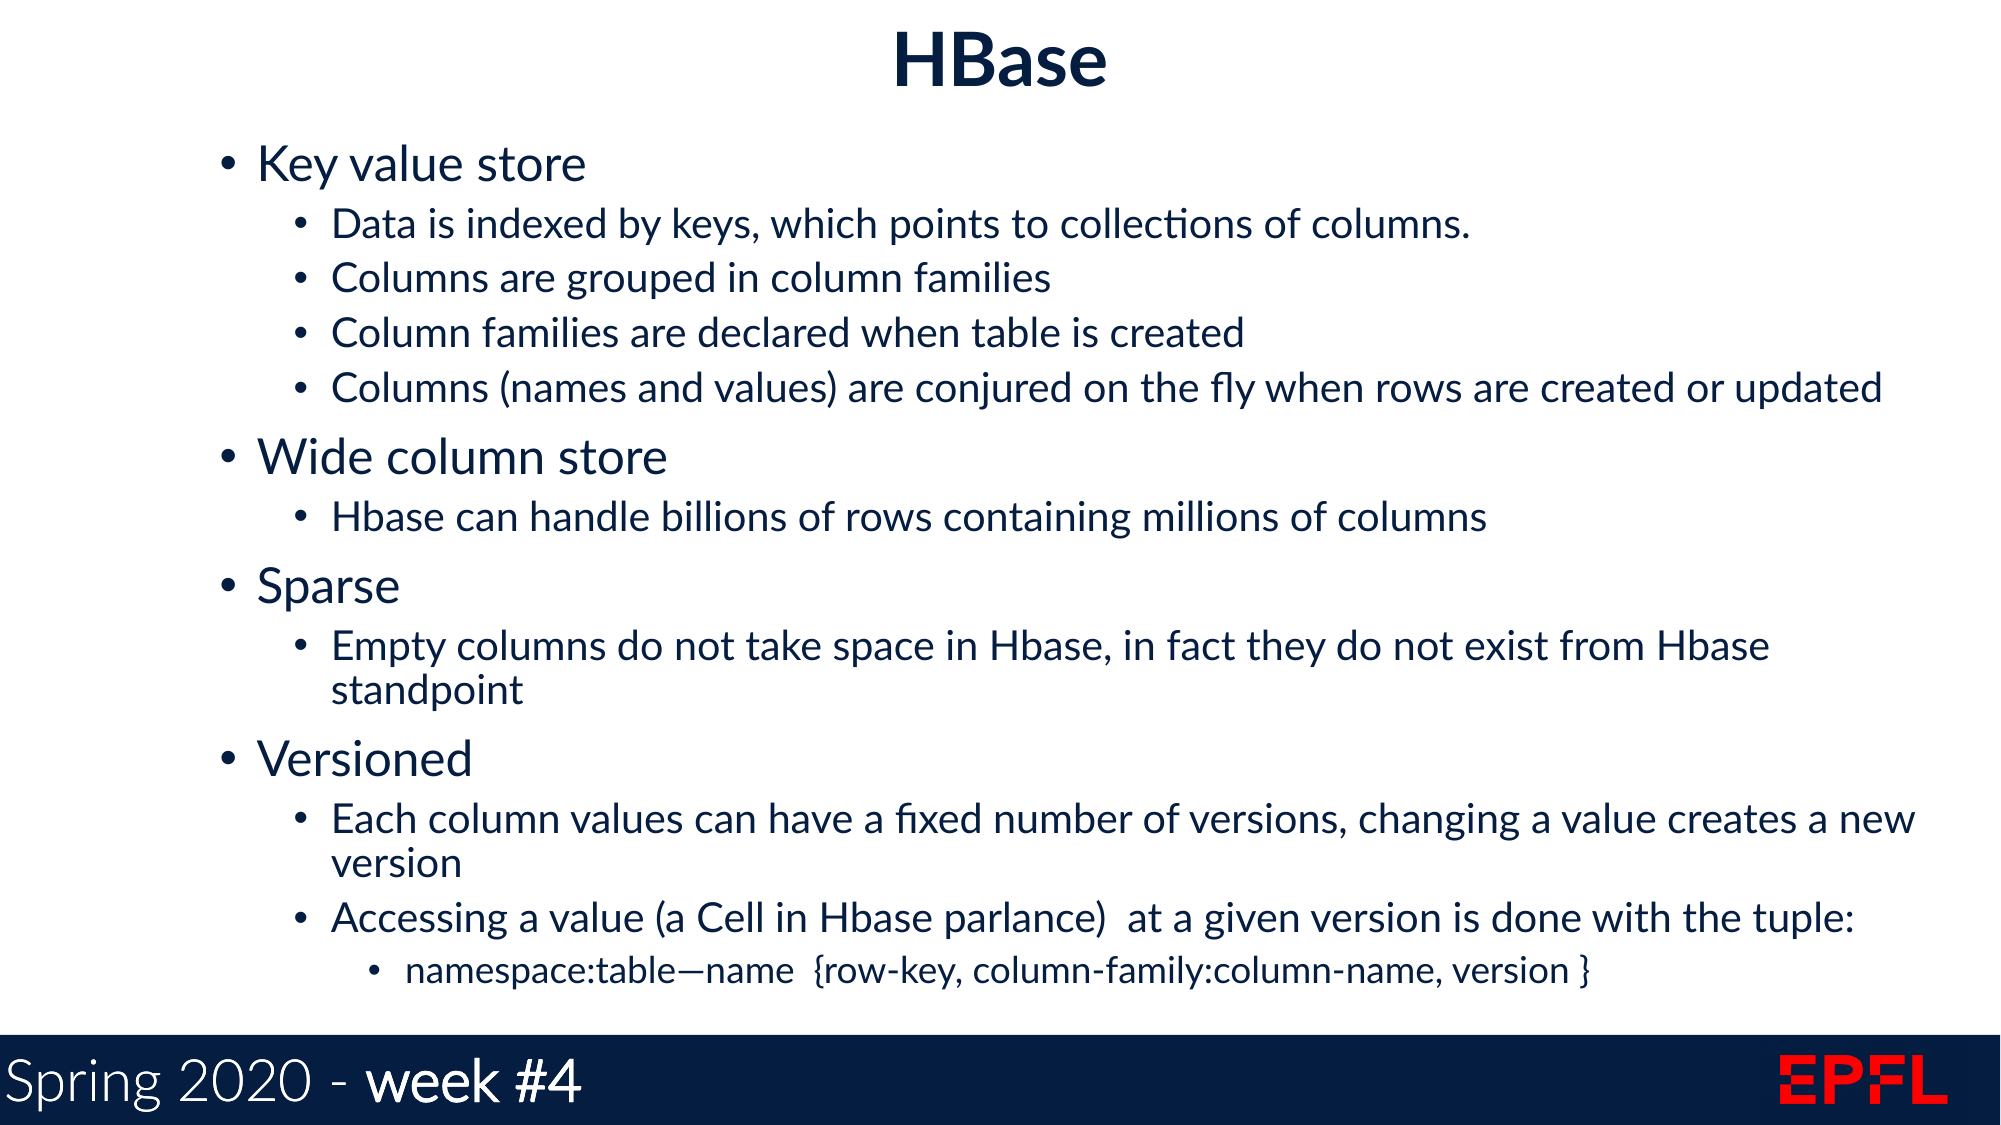

HBase
Key value store
Data is indexed by keys, which points to collections of columns.
Columns are grouped in column families
Column families are declared when table is created
Columns (names and values) are conjured on the fly when rows are created or updated
Wide column store
Hbase can handle billions of rows containing millions of columns
Sparse
Empty columns do not take space in Hbase, in fact they do not exist from Hbase standpoint
Versioned
Each column values can have a fixed number of versions, changing a value creates a new version
Accessing a value (a Cell in Hbase parlance)  at a given version is done with the tuple:
namespace:table—name  {row-key, column-family:column-name, version }